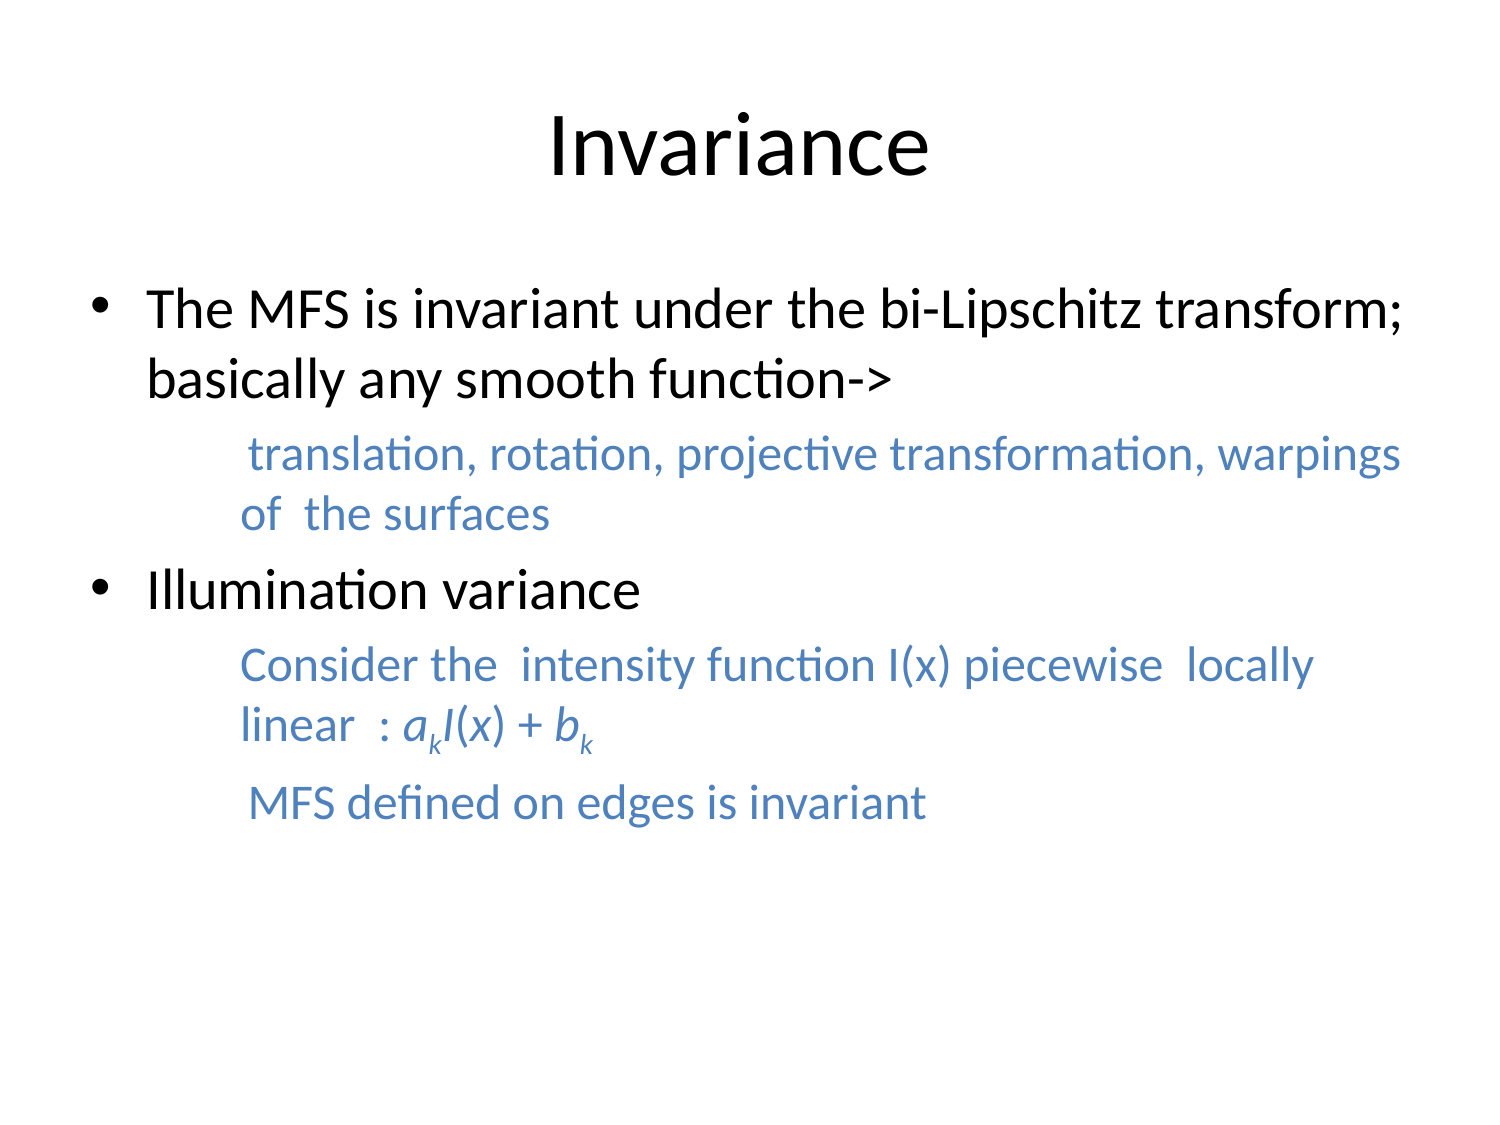

# Invariance
The MFS is invariant under the bi-Lipschitz transform; basically any smooth function->
              translation, rotation, projective transformation, warpings 	of  the surfaces
Illumination variance
	Consider the  intensity function I(x) piecewise  locally 	linear  : akI(x) + bk
              MFS defined on edges is invariant